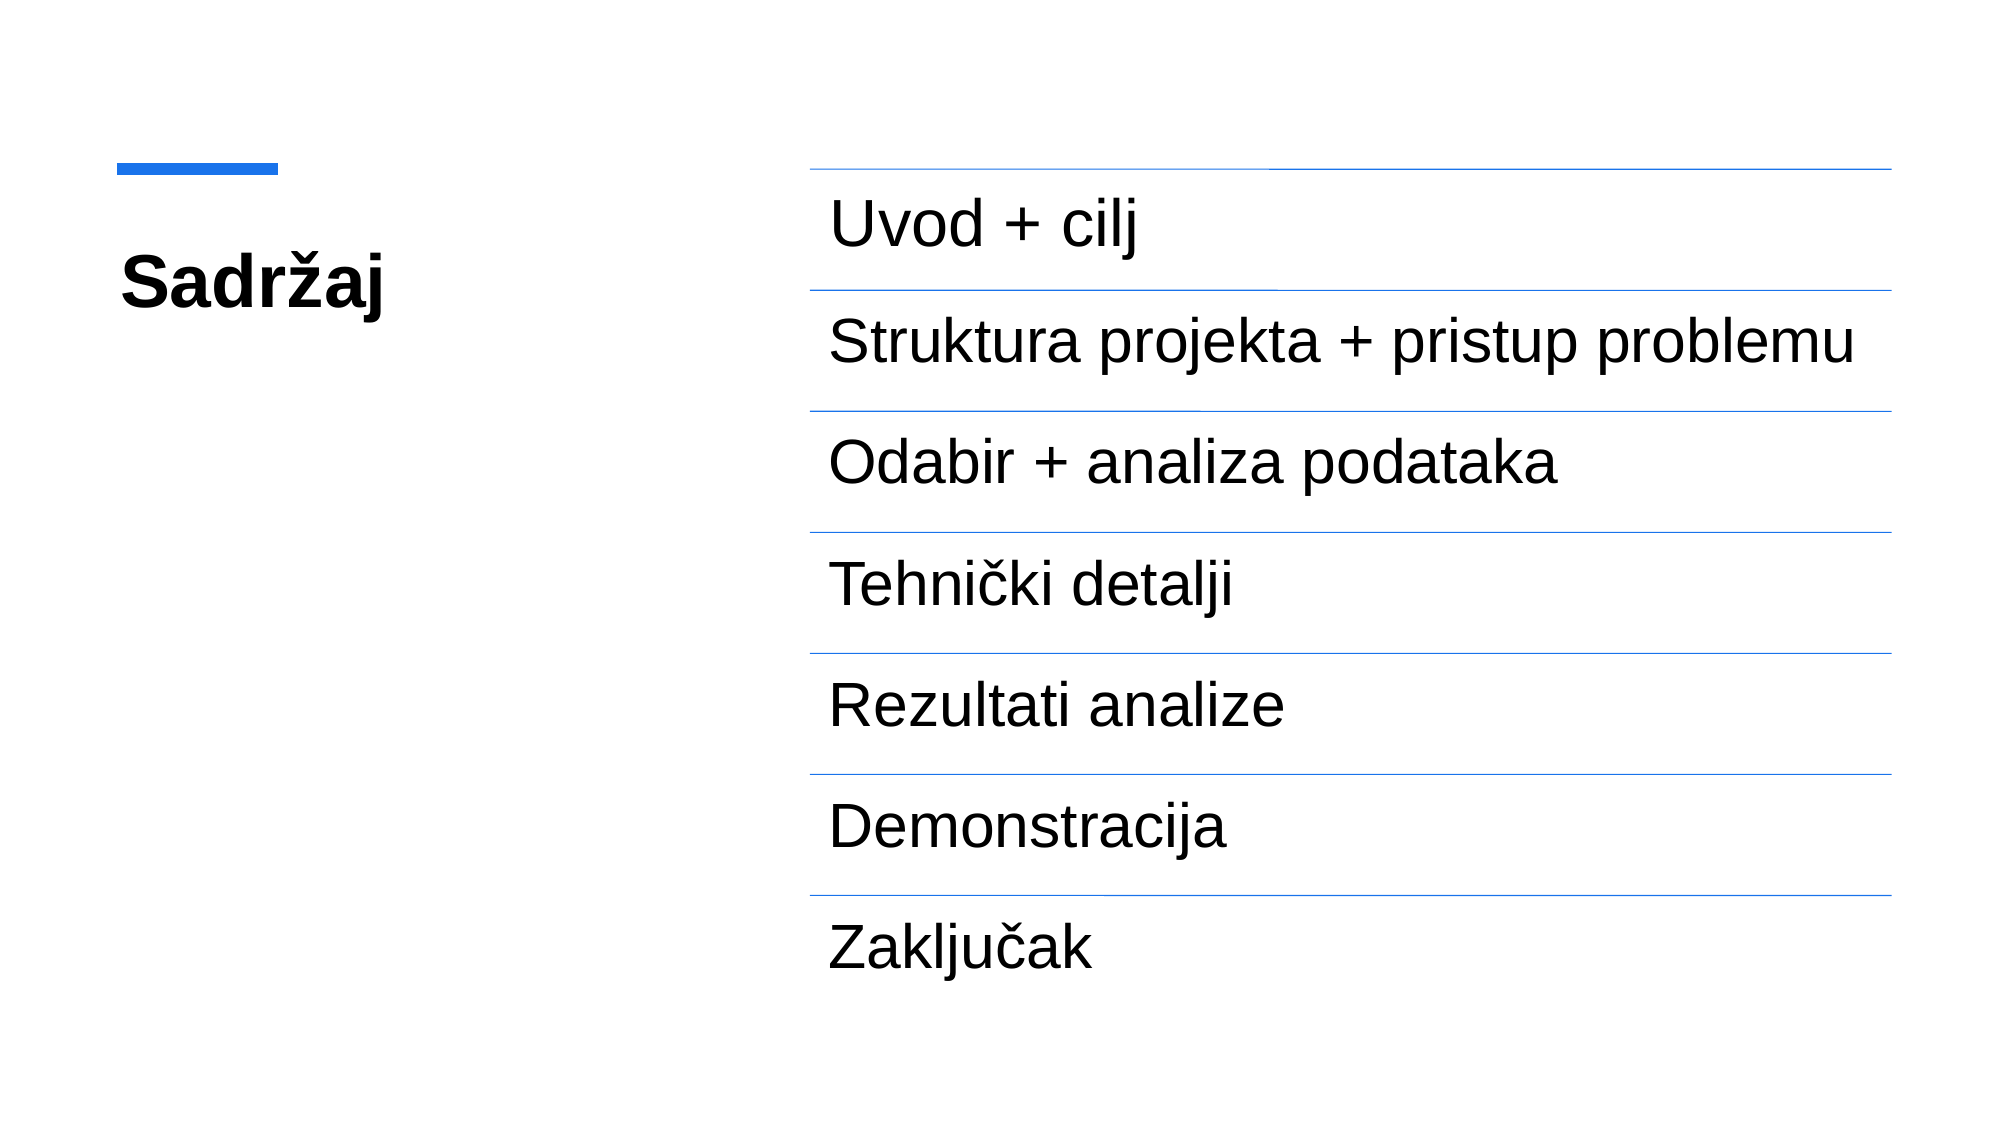

Uvod + cilj
Struktura projekta + pristup problemu
Odabir + analiza podataka
Tehnički detalji
Rezultati analize
Demonstracija
Zaključak
# Sadržaj